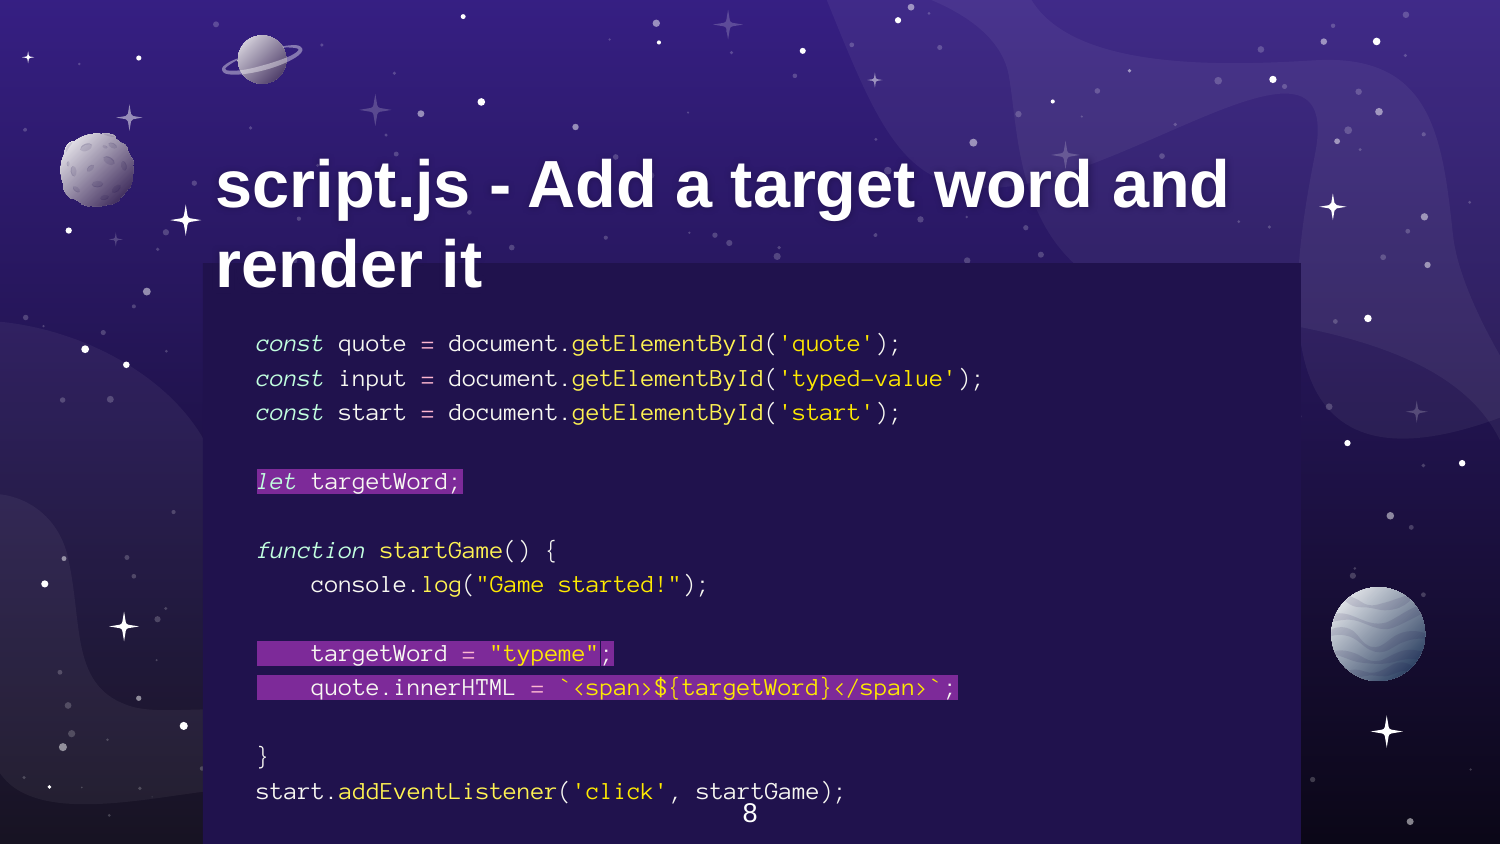

# script.js - Add a target word and render it

const quote = document.getElementById('quote');
const input = document.getElementById('typed-value');
const start = document.getElementById('start');

let targetWord;

function startGame() {
    console.log("Game started!");

    targetWord = "typeme";
    quote.innerHTML = `<span>${targetWord}</span>`;

}
start.addEventListener('click', startGame);

8